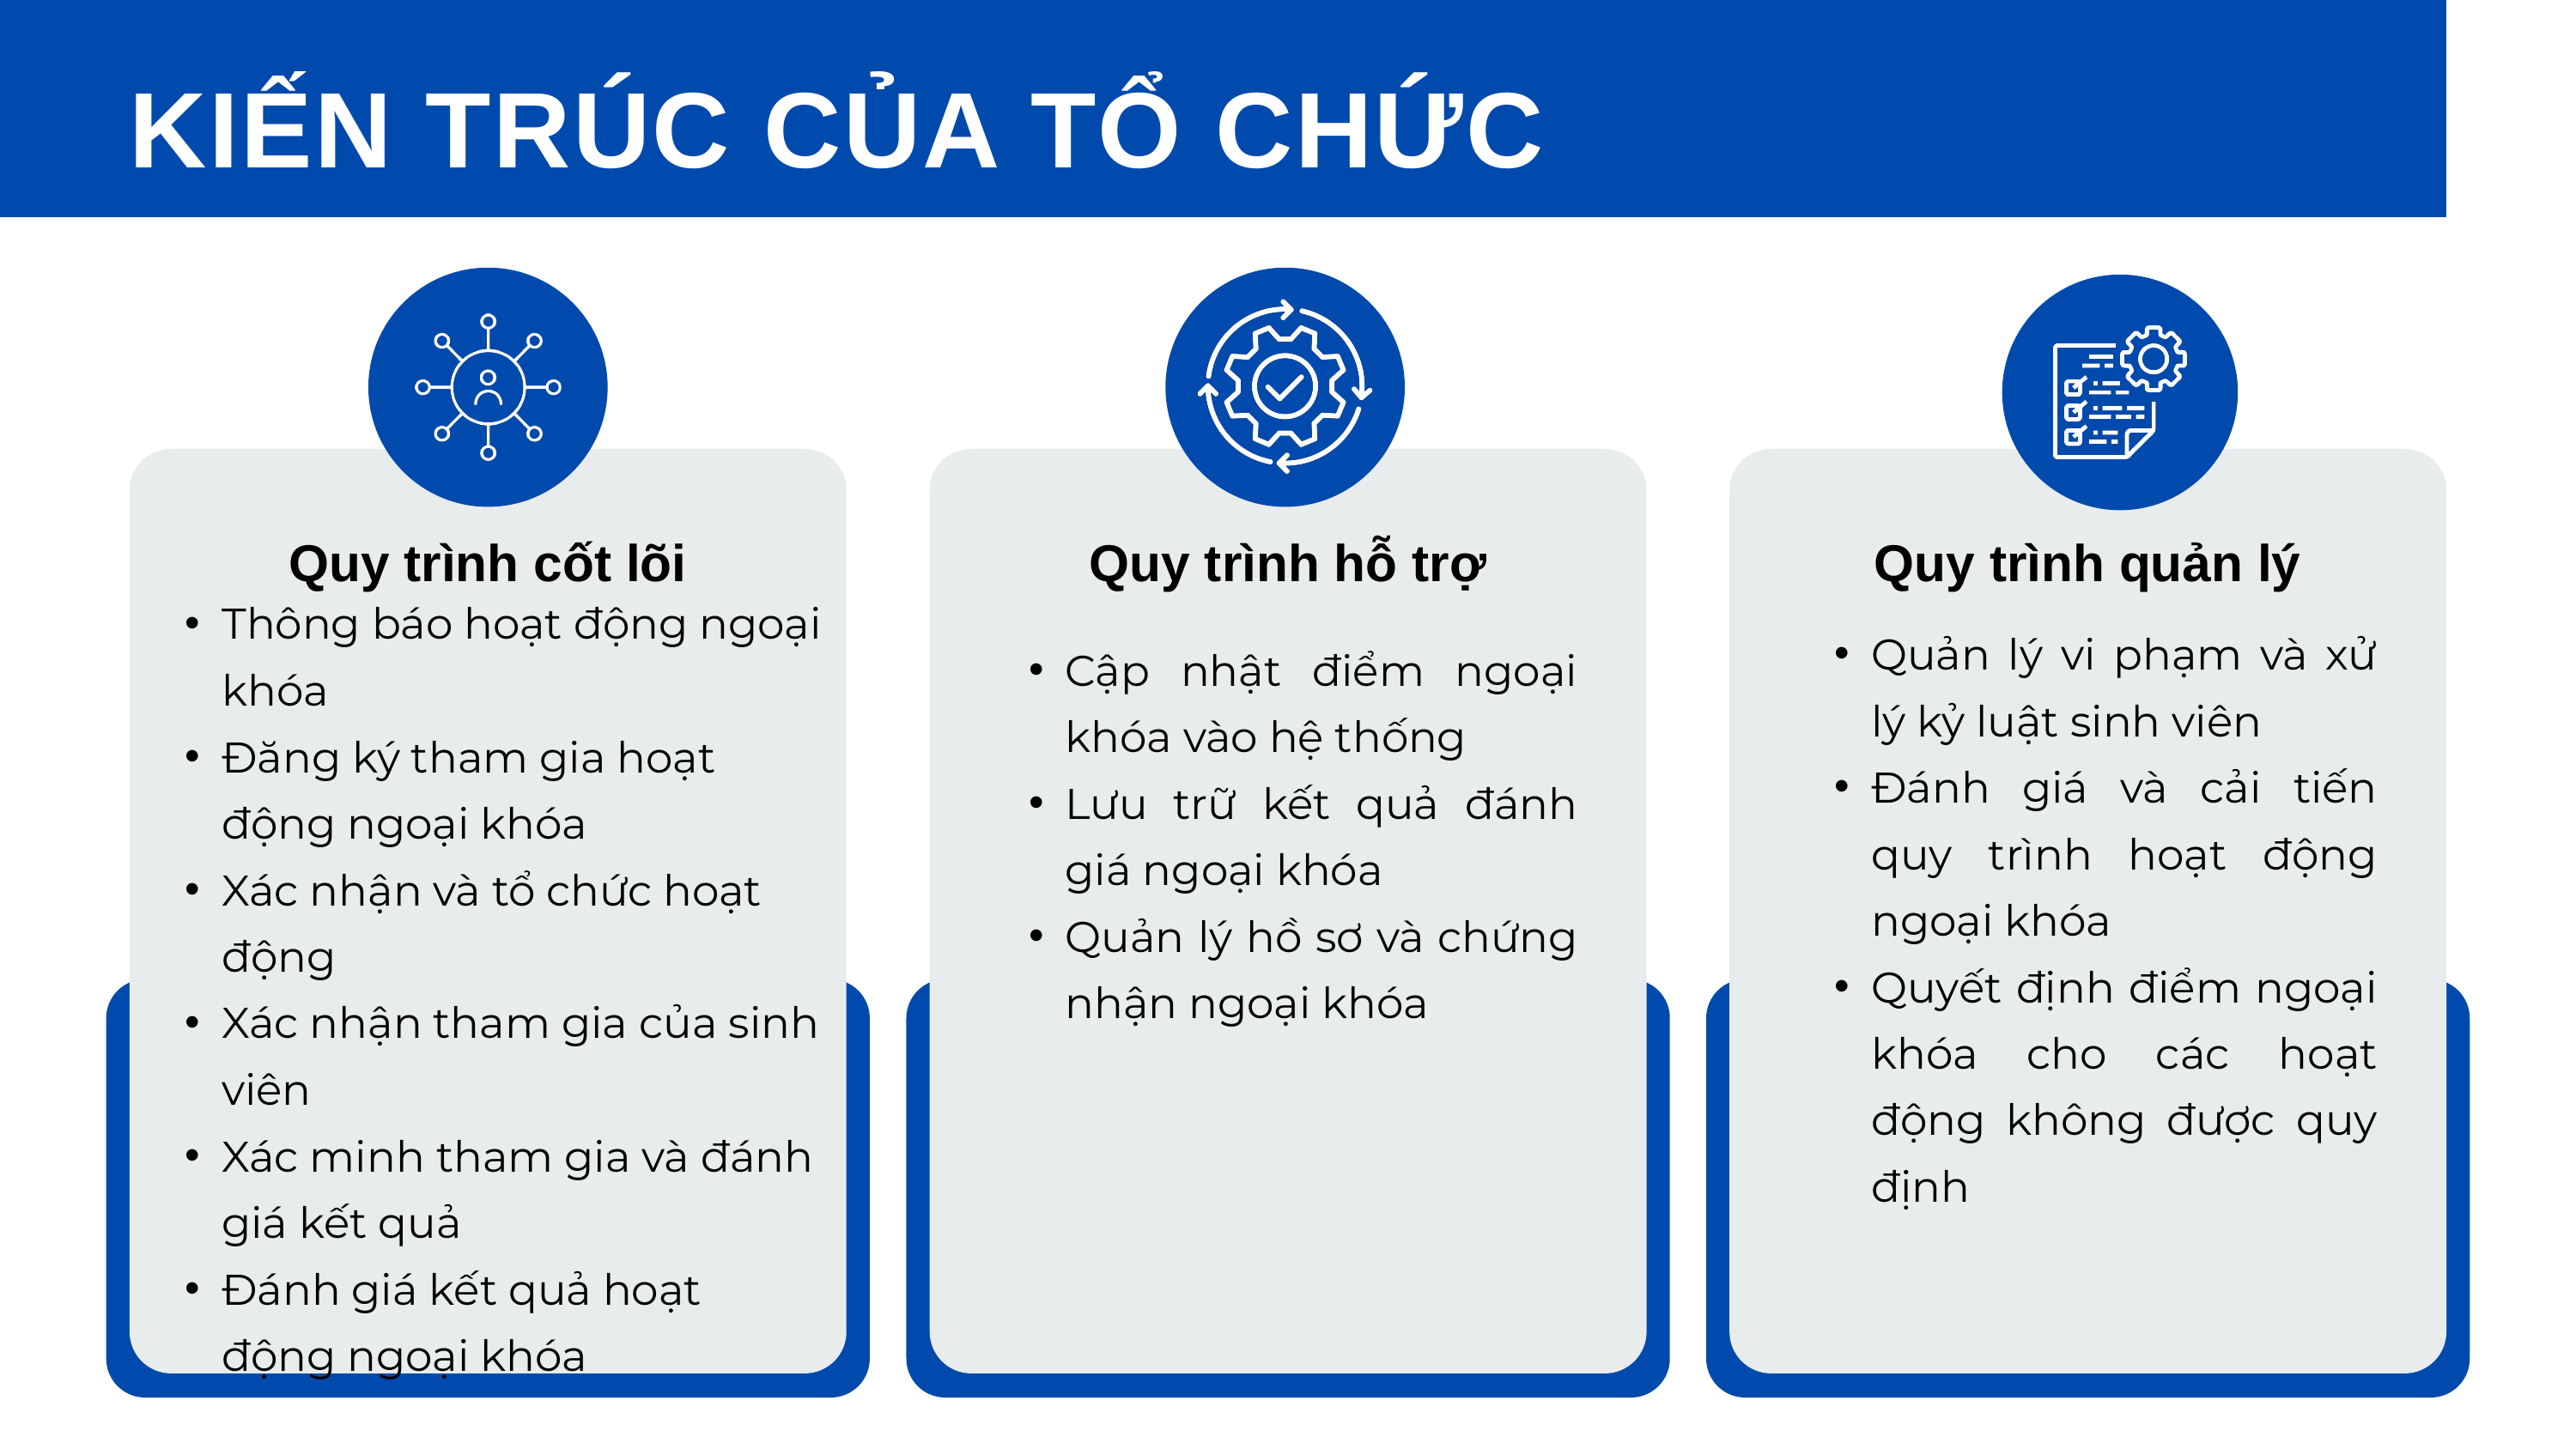

KIẾN TRÚC CỦA TỔ CHỨC

Quy trình cốt lõi
Quy trình hỗ trợ
Quy trình quản lý
Thông báo hoạt động ngoại khóa
Đăng ký tham gia hoạt động ngoại khóa
Xác nhận và tổ chức hoạt động
Xác nhận tham gia của sinh viên
Xác minh tham gia và đánh giá kết quả
Đánh giá kết quả hoạt động ngoại khóa
Quản lý vi phạm và xử lý kỷ luật sinh viên
Đánh giá và cải tiến quy trình hoạt động ngoại khóa
Quyết định điểm ngoại khóa cho các hoạt động không được quy định
Cập nhật điểm ngoại khóa vào hệ thống
Lưu trữ kết quả đánh giá ngoại khóa
Quản lý hồ sơ và chứng nhận ngoại khóa